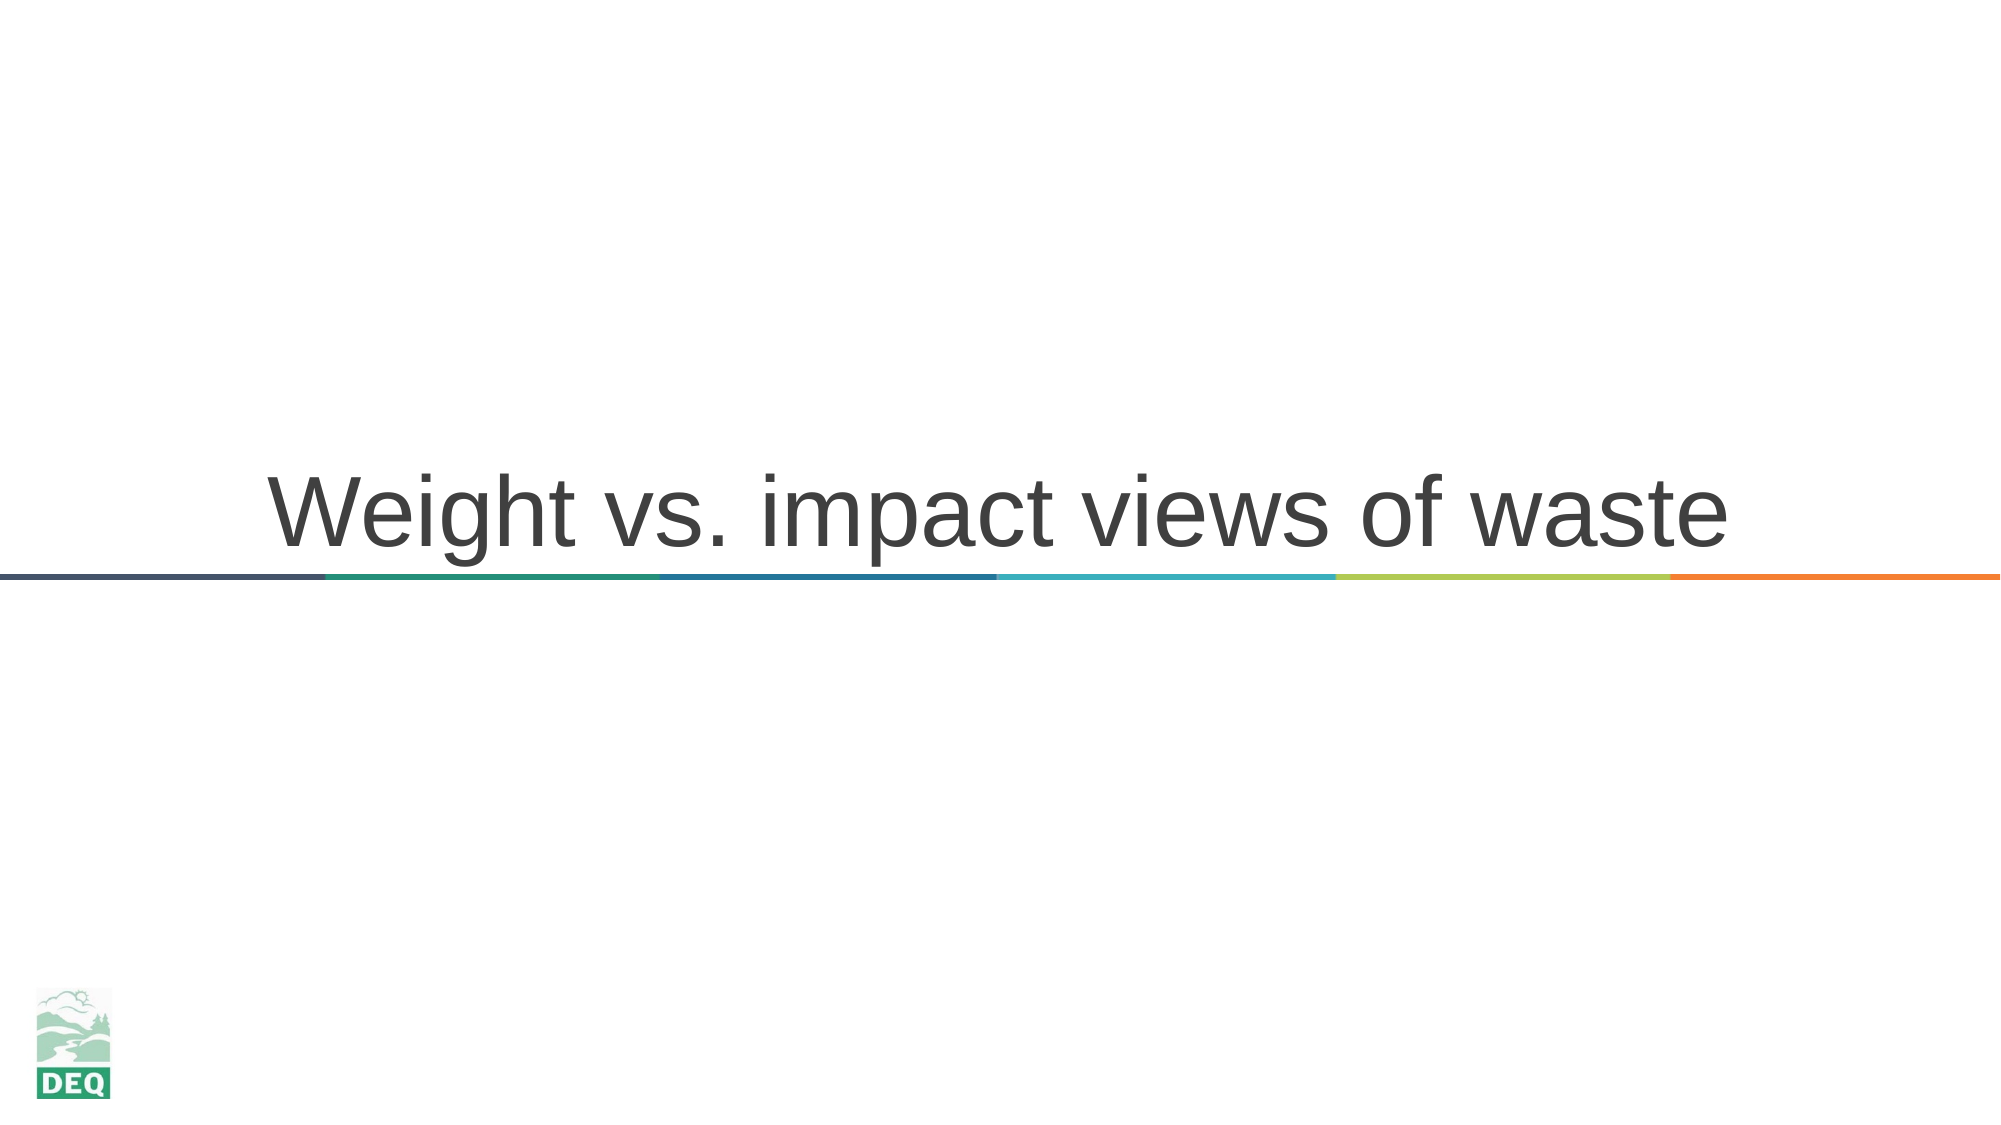

# Weight vs. impact views of waste